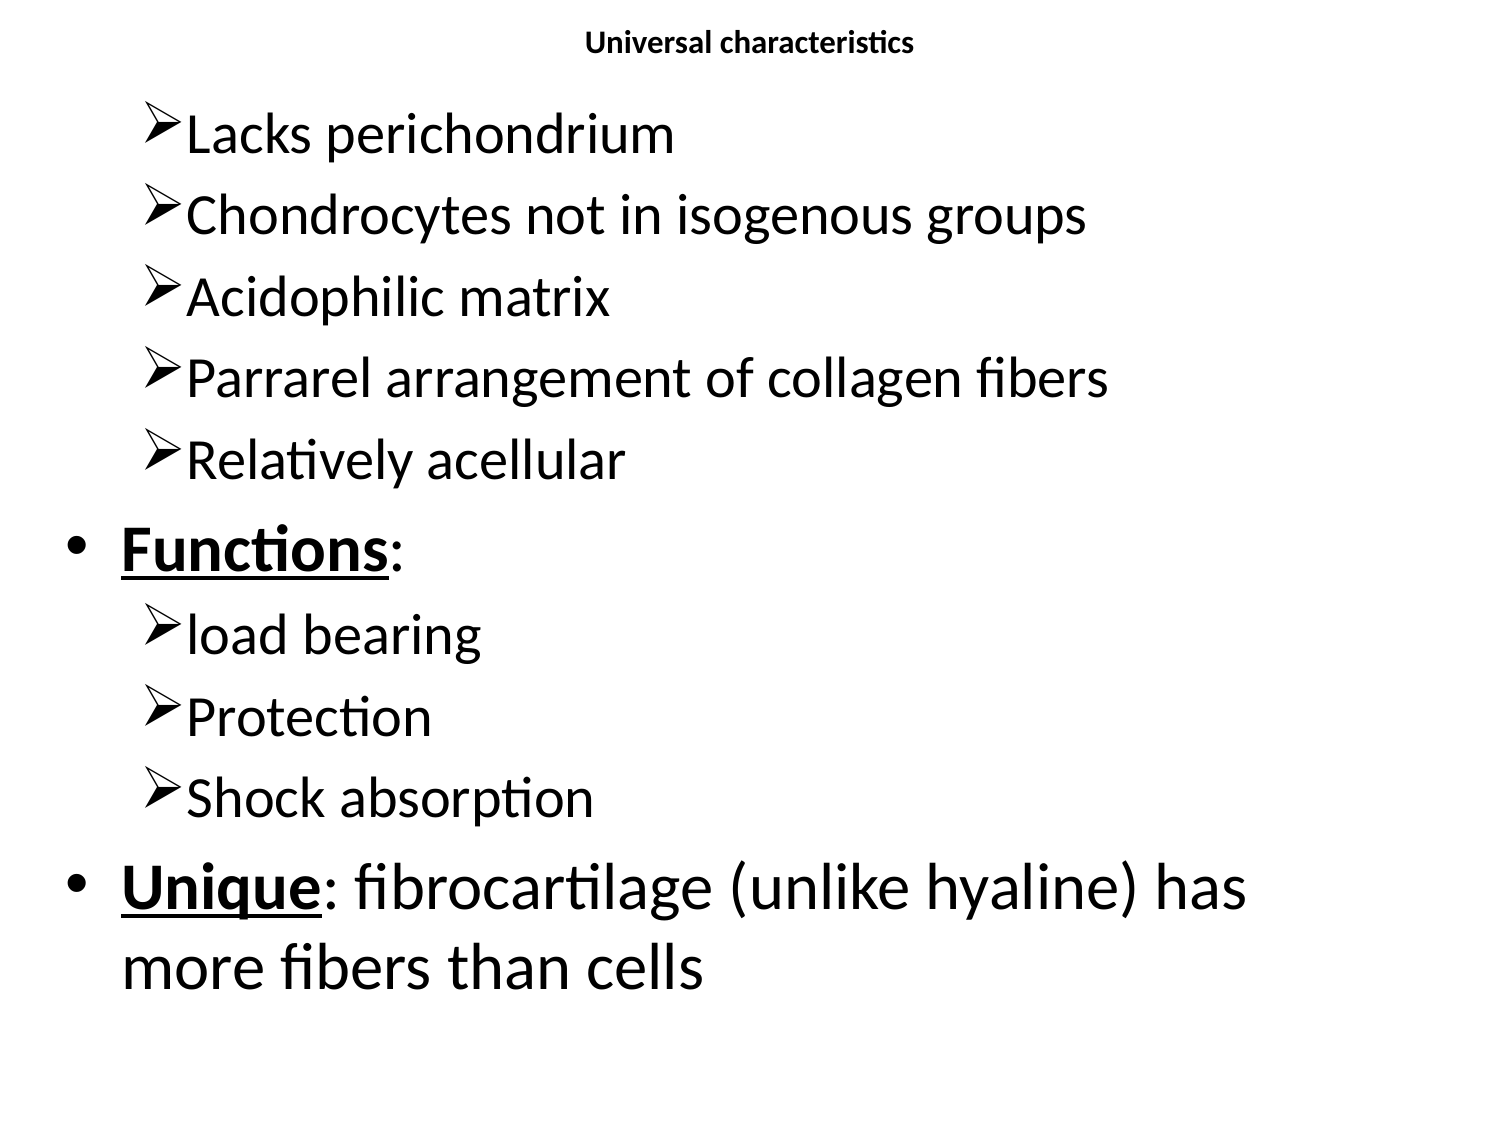

# Universal characteristics
Lacks perichondrium
Chondrocytes not in isogenous groups
Acidophilic matrix
Parrarel arrangement of collagen fibers
Relatively acellular
Functions:
load bearing
Protection
Shock absorption
Unique: fibrocartilage (unlike hyaline) has more fibers than cells